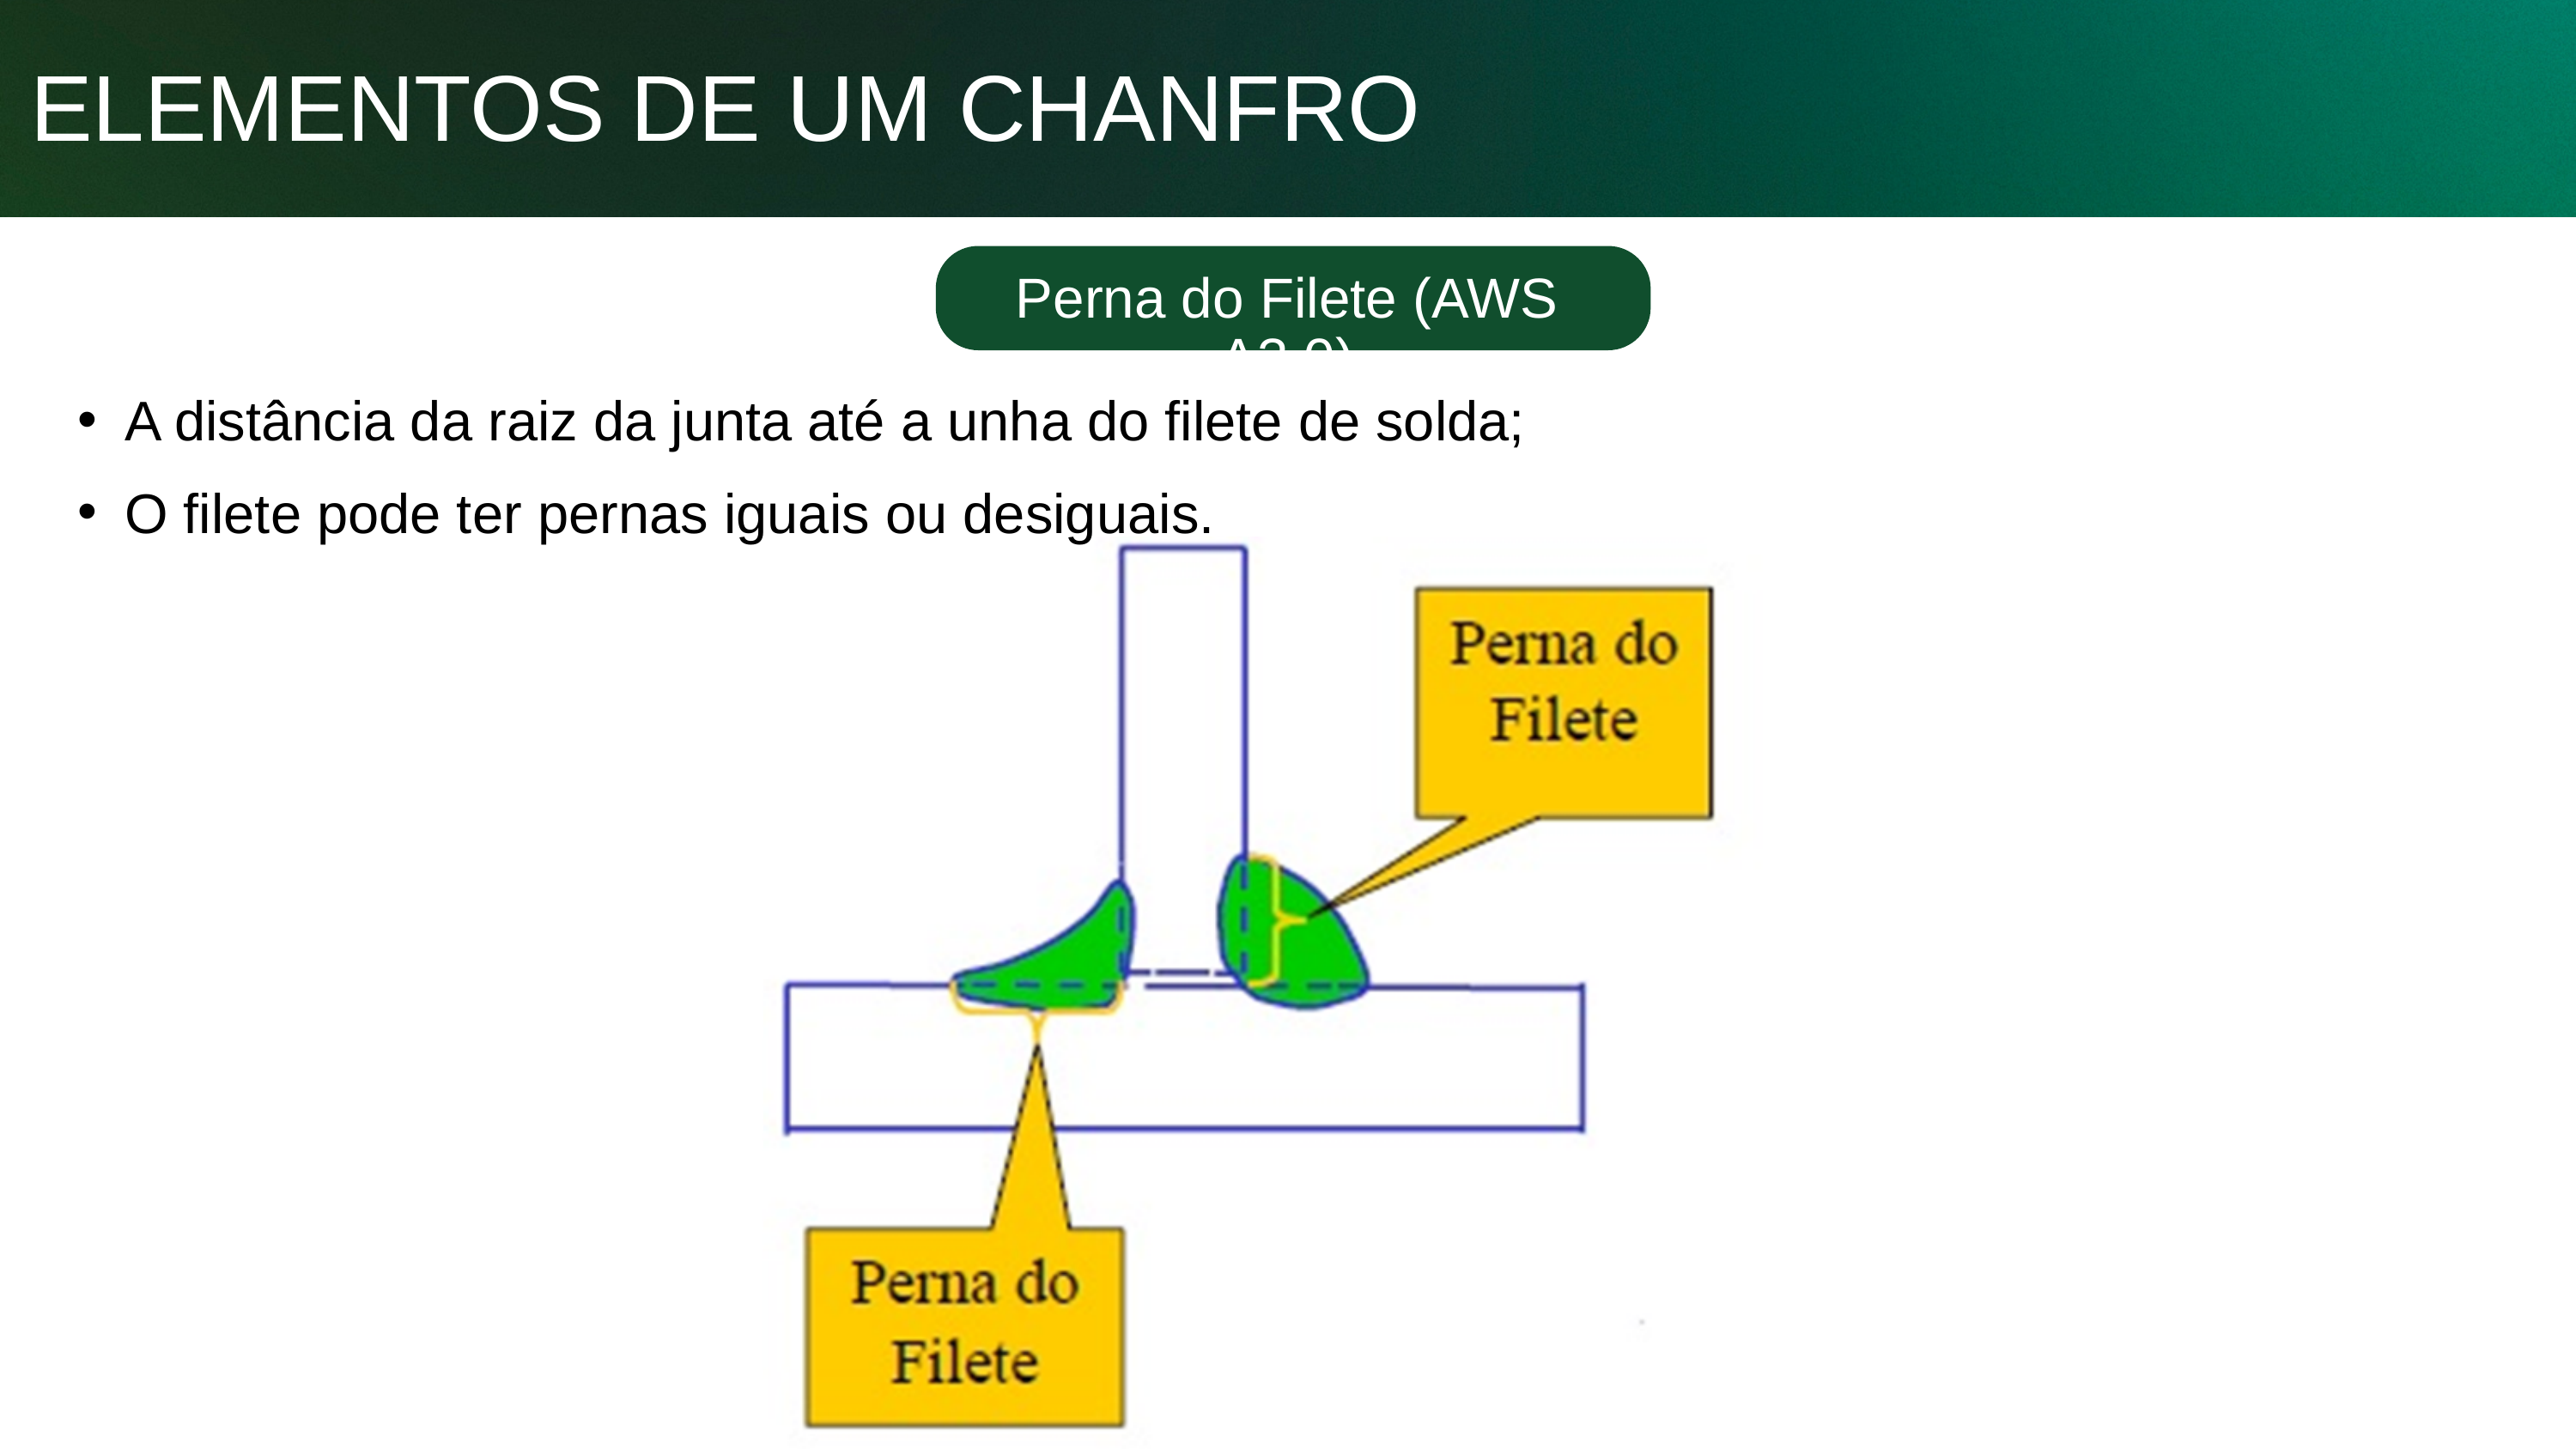

ELEMENTOS DE UM CHANFRO

Perna do Filete (AWS A3.0)
A distância da raiz da junta até a unha do filete de solda;
O filete pode ter pernas iguais ou desiguais.